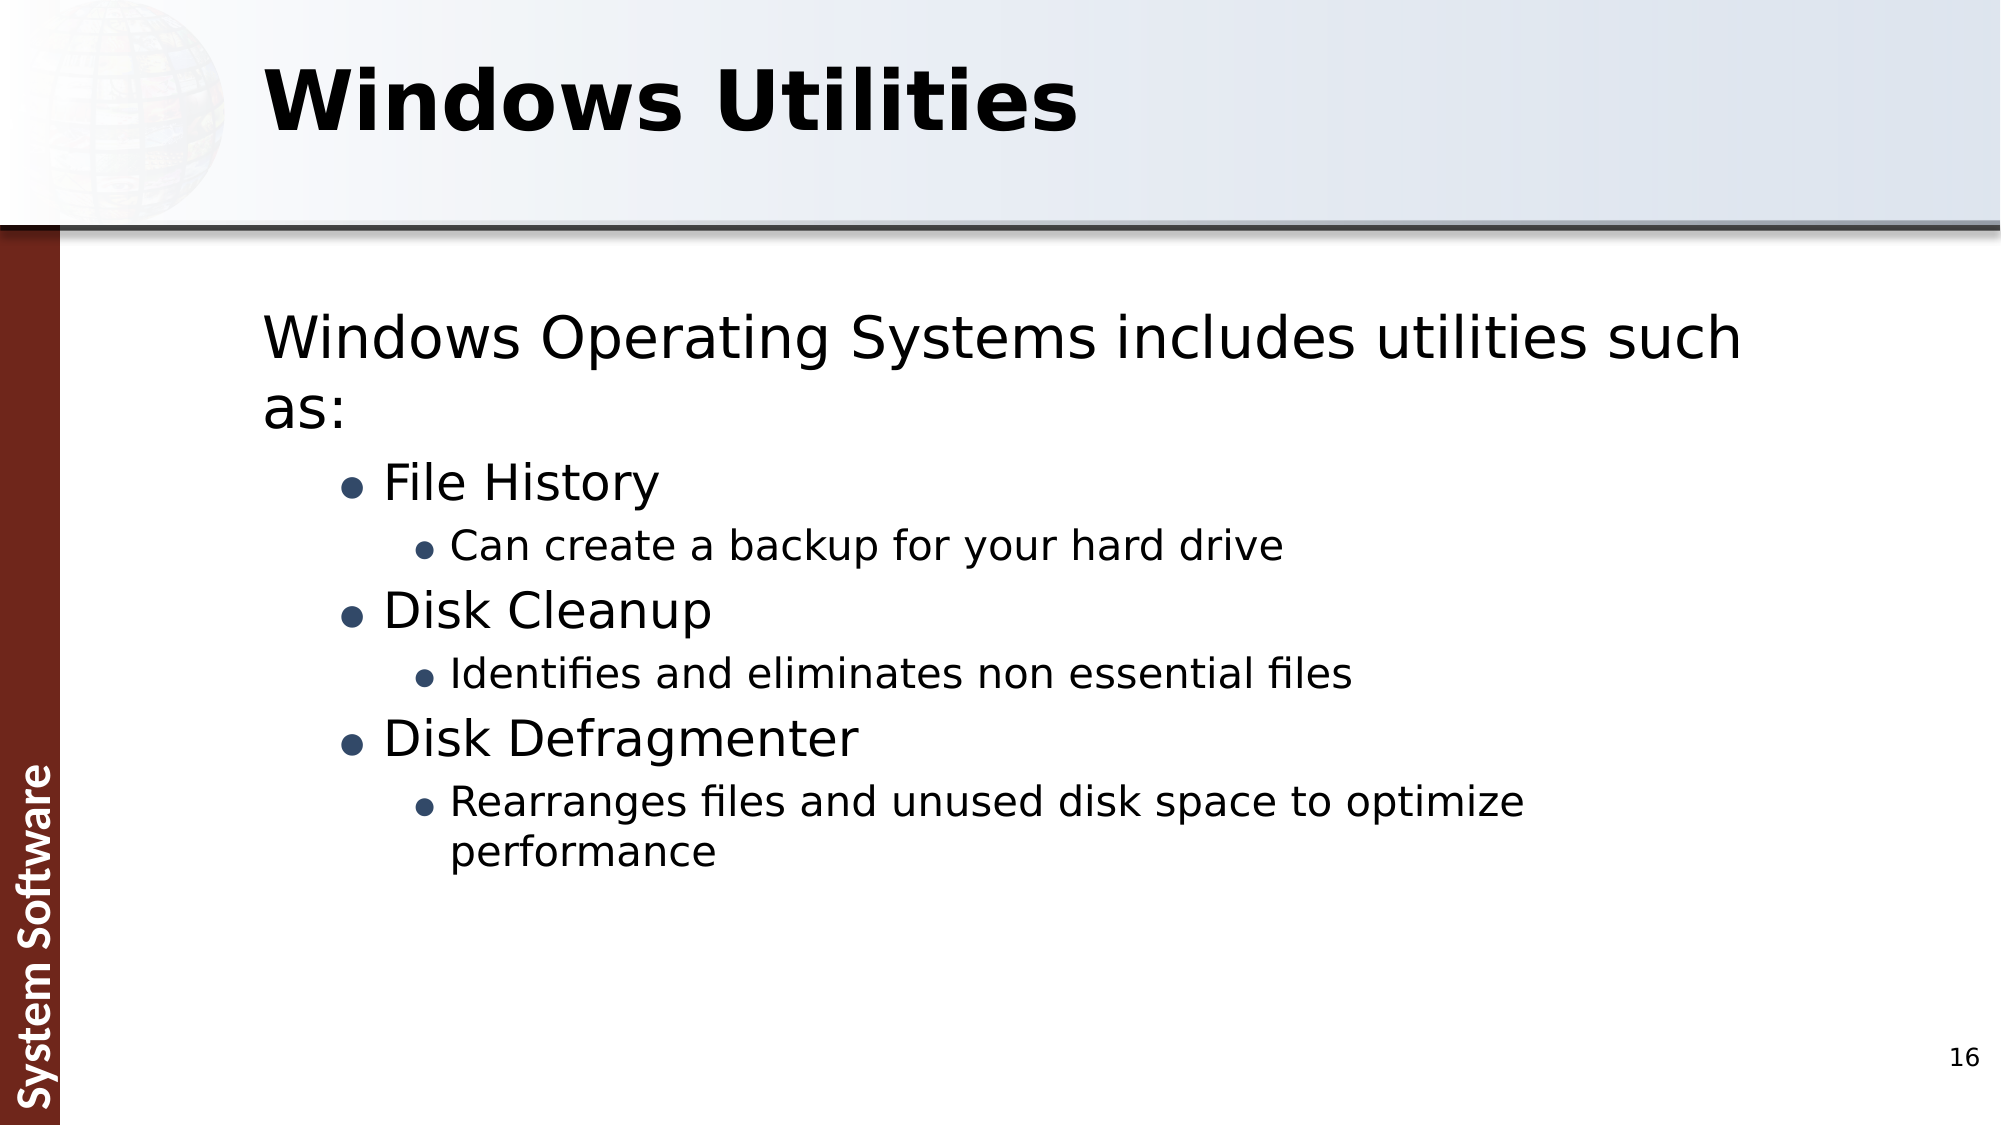

# Windows Utilities
Windows Operating Systems includes utilities such as:
File History
Can create a backup for your hard drive
Disk Cleanup
Identifies and eliminates non essential files
Disk Defragmenter
Rearranges files and unused disk space to optimize performance
16